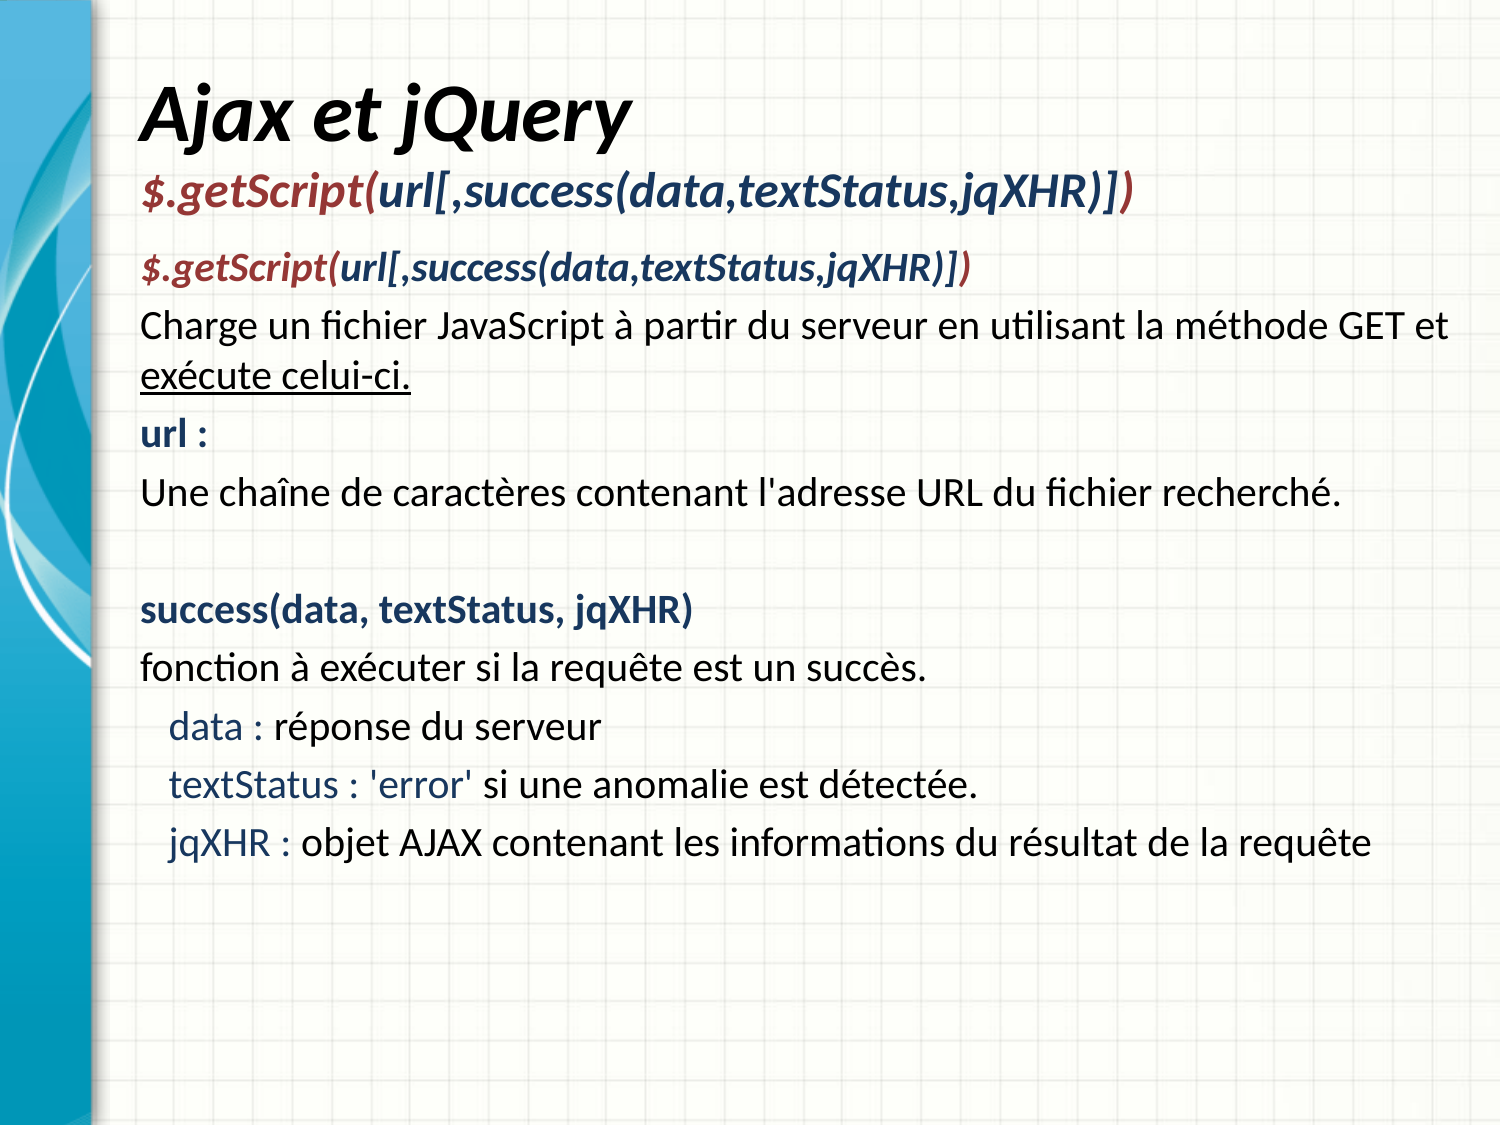

# Ajax et jQuery $.getScript(url[,success(data,textStatus,jqXHR)])
$.getScript(url[,success(data,textStatus,jqXHR)])
Charge un fichier JavaScript à partir du serveur en utilisant la méthode GET et exécute celui-ci.
url :
Une chaîne de caractères contenant l'adresse URL du fichier recherché.

success(data, textStatus, jqXHR)
fonction à exécuter si la requête est un succès.
   data : réponse du serveur
   textStatus : 'error' si une anomalie est détectée.
   jqXHR : objet AJAX contenant les informations du résultat de la requête